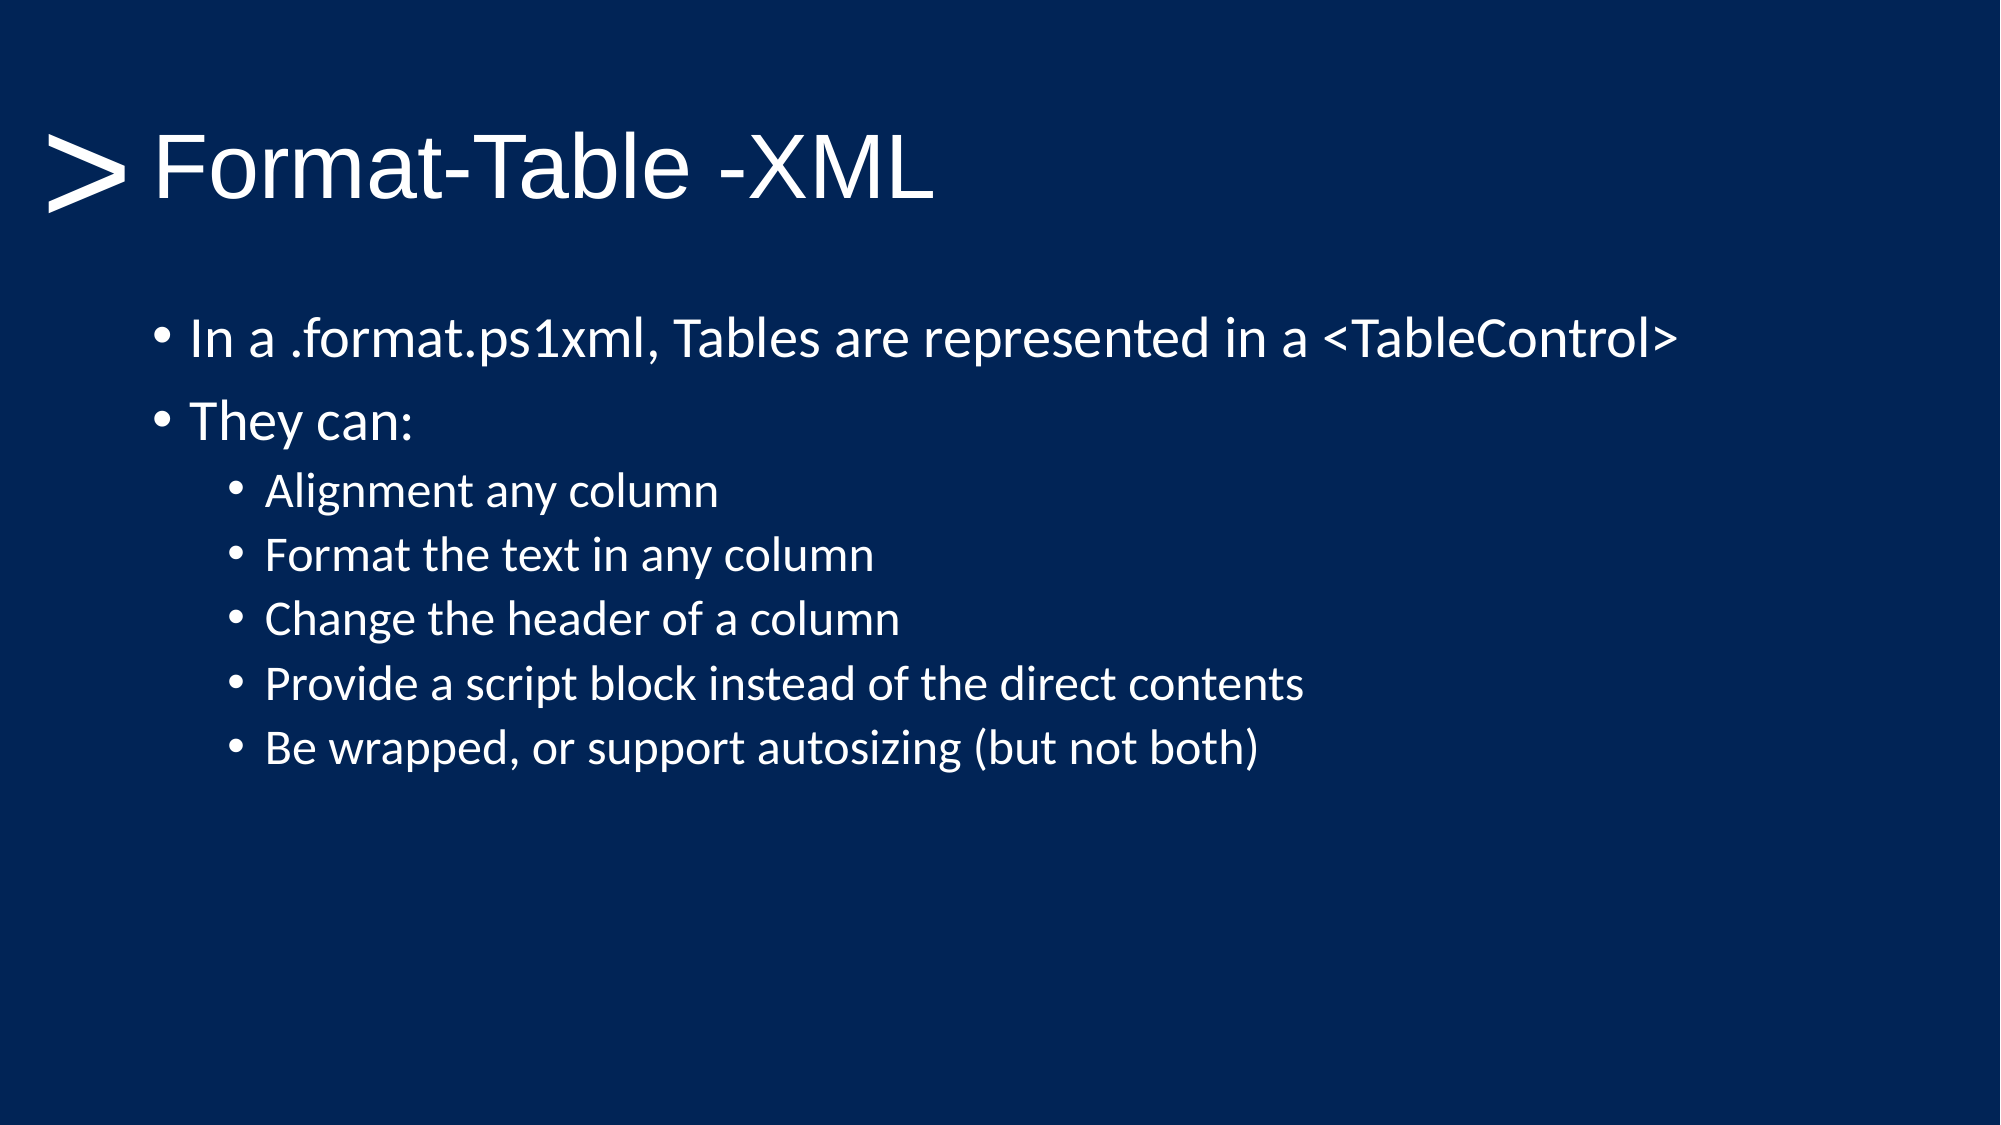

# Format-Table -XML
>
In a .format.ps1xml, Tables are represented in a <TableControl>
They can:
Alignment any column
Format the text in any column
Change the header of a column
Provide a script block instead of the direct contents
Be wrapped, or support autosizing (but not both)